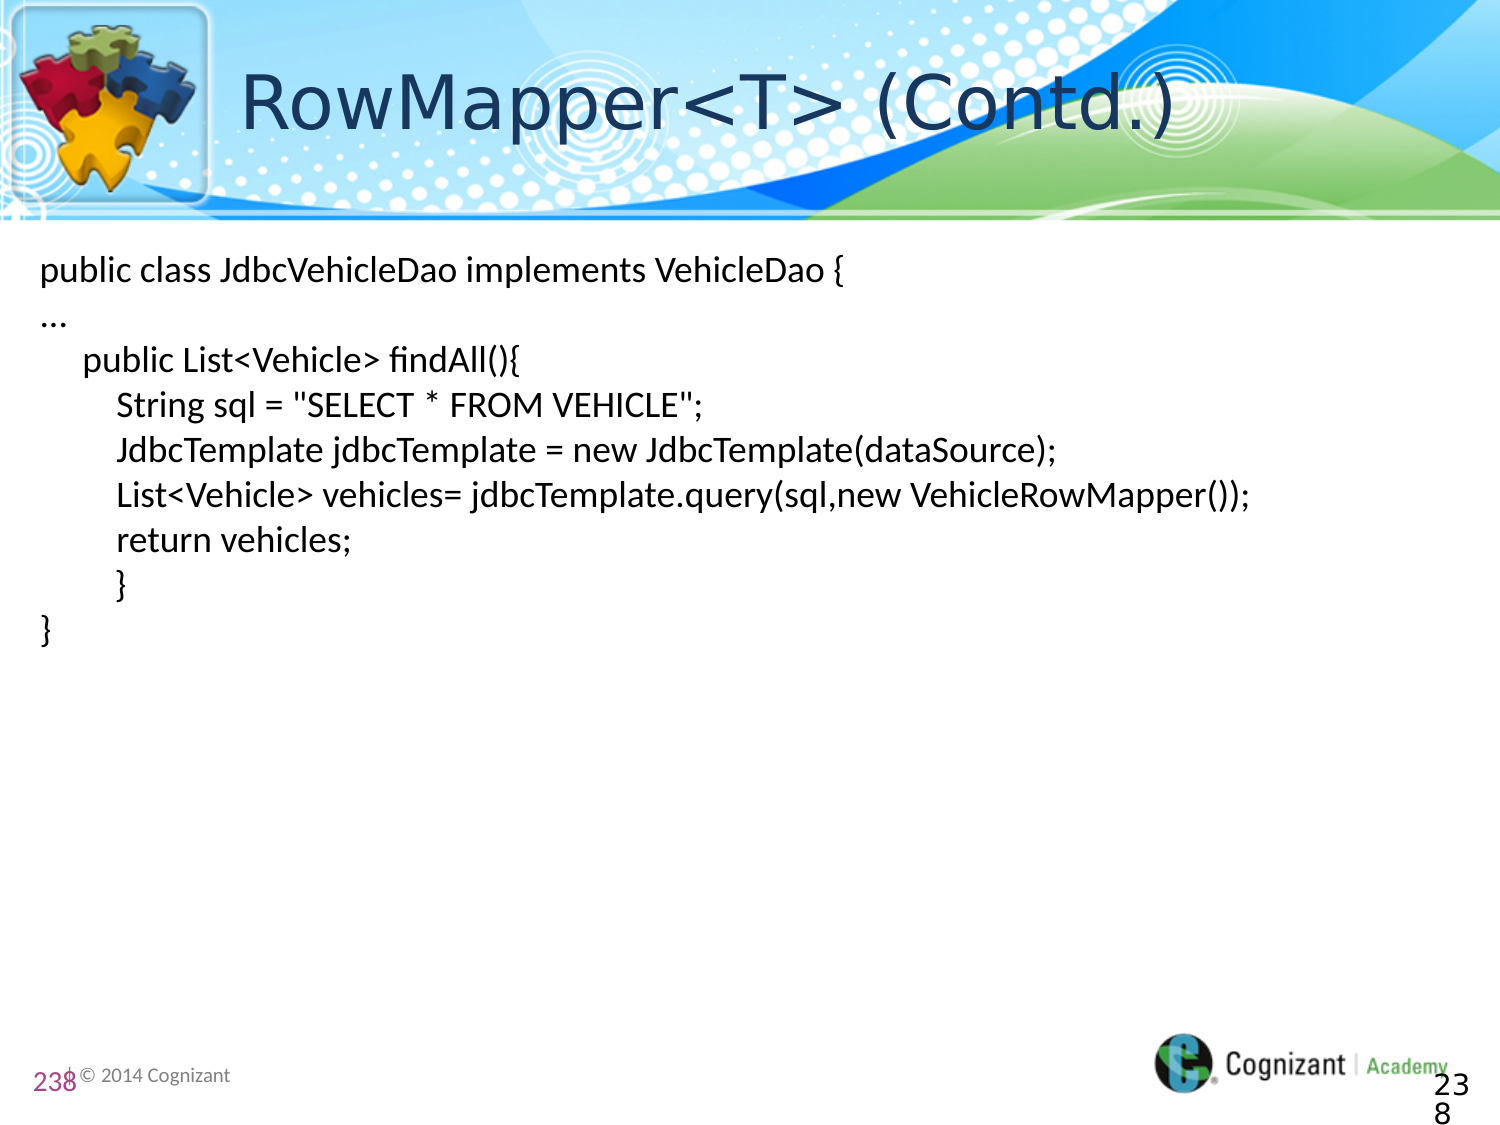

# RowMapper<T> (Contd.)
public class JdbcVehicleDao implements VehicleDao {
...
     public List<Vehicle> findAll(){
         String sql = "SELECT * FROM VEHICLE";
         JdbcTemplate jdbcTemplate = new JdbcTemplate(dataSource);
         List<Vehicle> vehicles= jdbcTemplate.query(sql,new VehicleRowMapper());
         return vehicles;
}
}
238
238